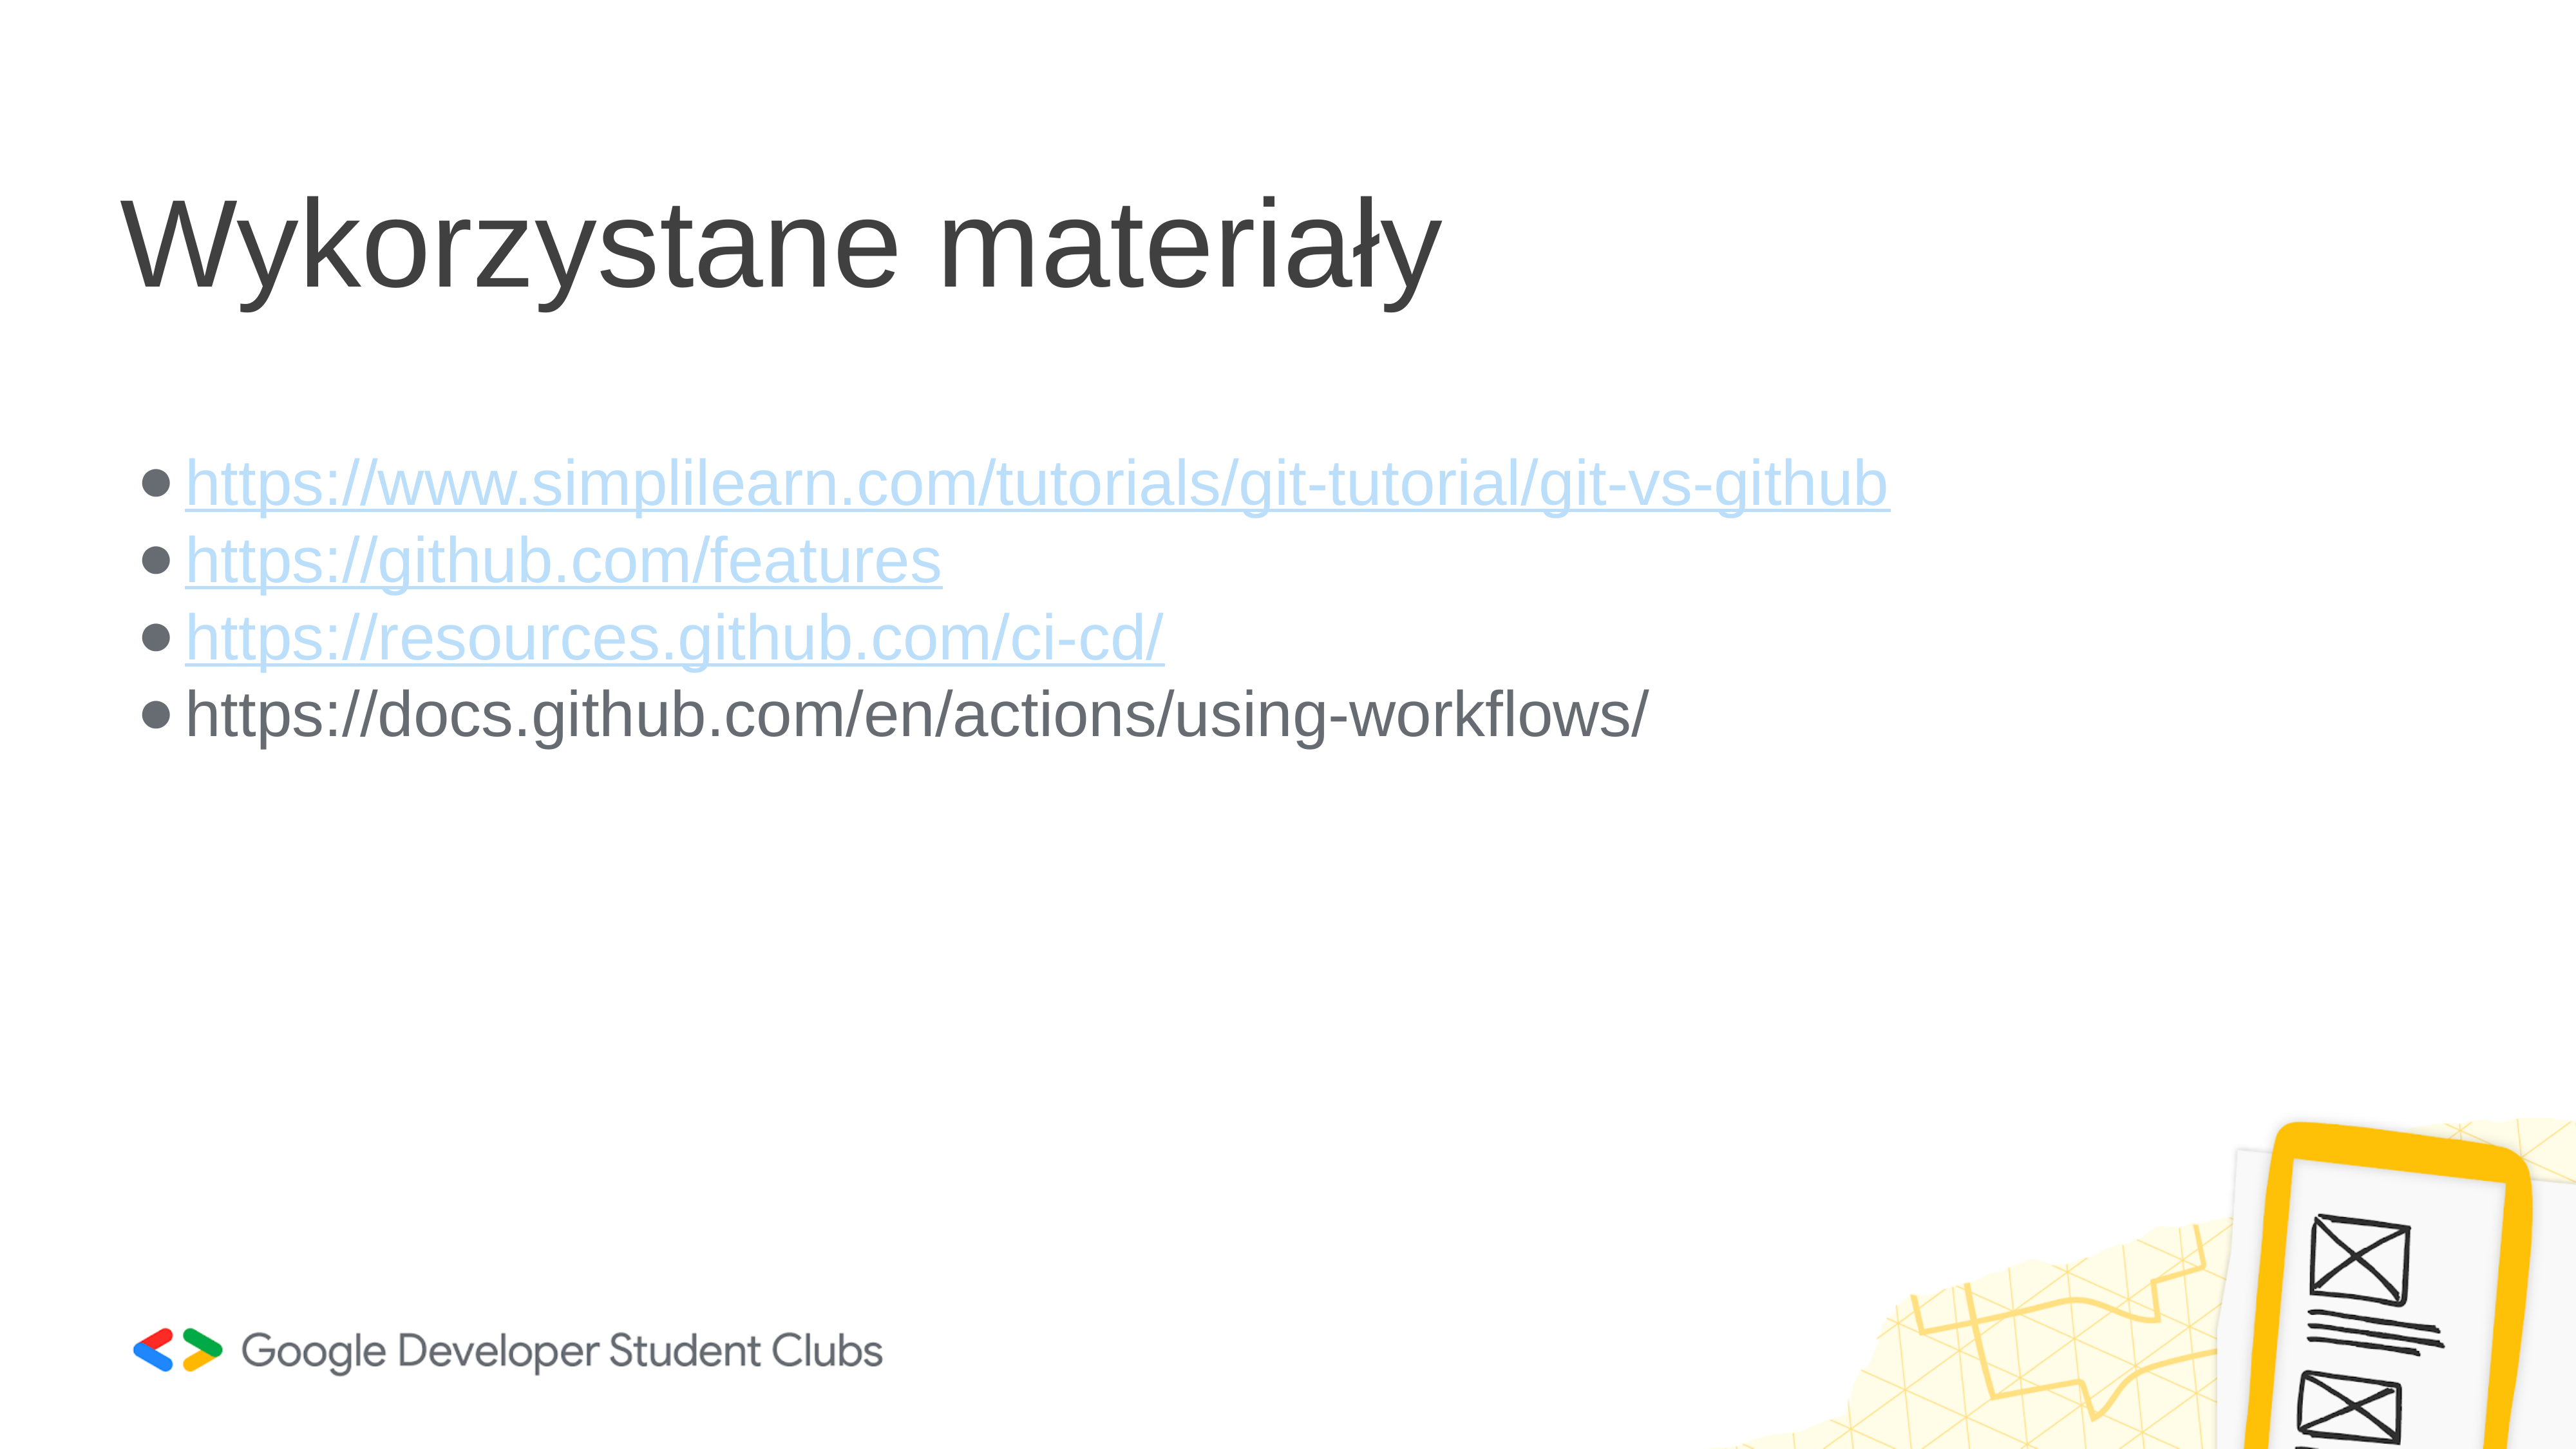

# Wykorzystane materiały

https://www.simplilearn.com/tutorials/git-tutorial/git-vs-github
https://github.com/features
https://resources.github.com/ci-cd/
https://docs.github.com/en/actions/using-workflows/